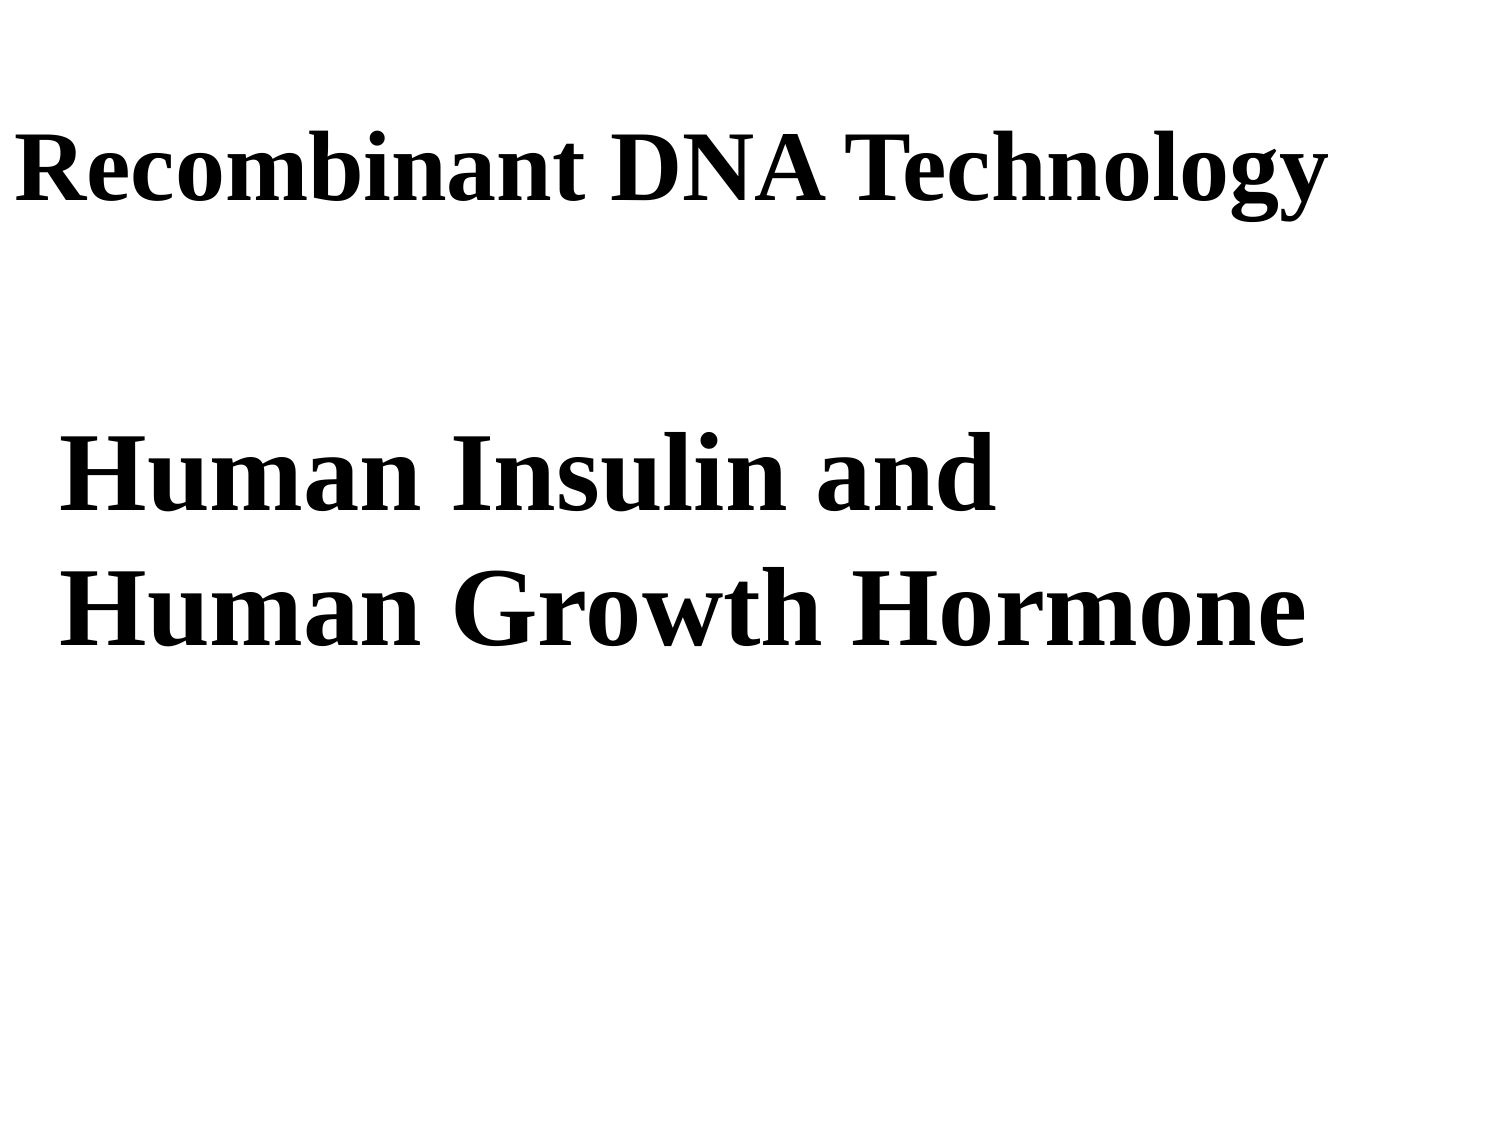

Recombinant DNA Technology
Human Insulin and Human Growth Hormone